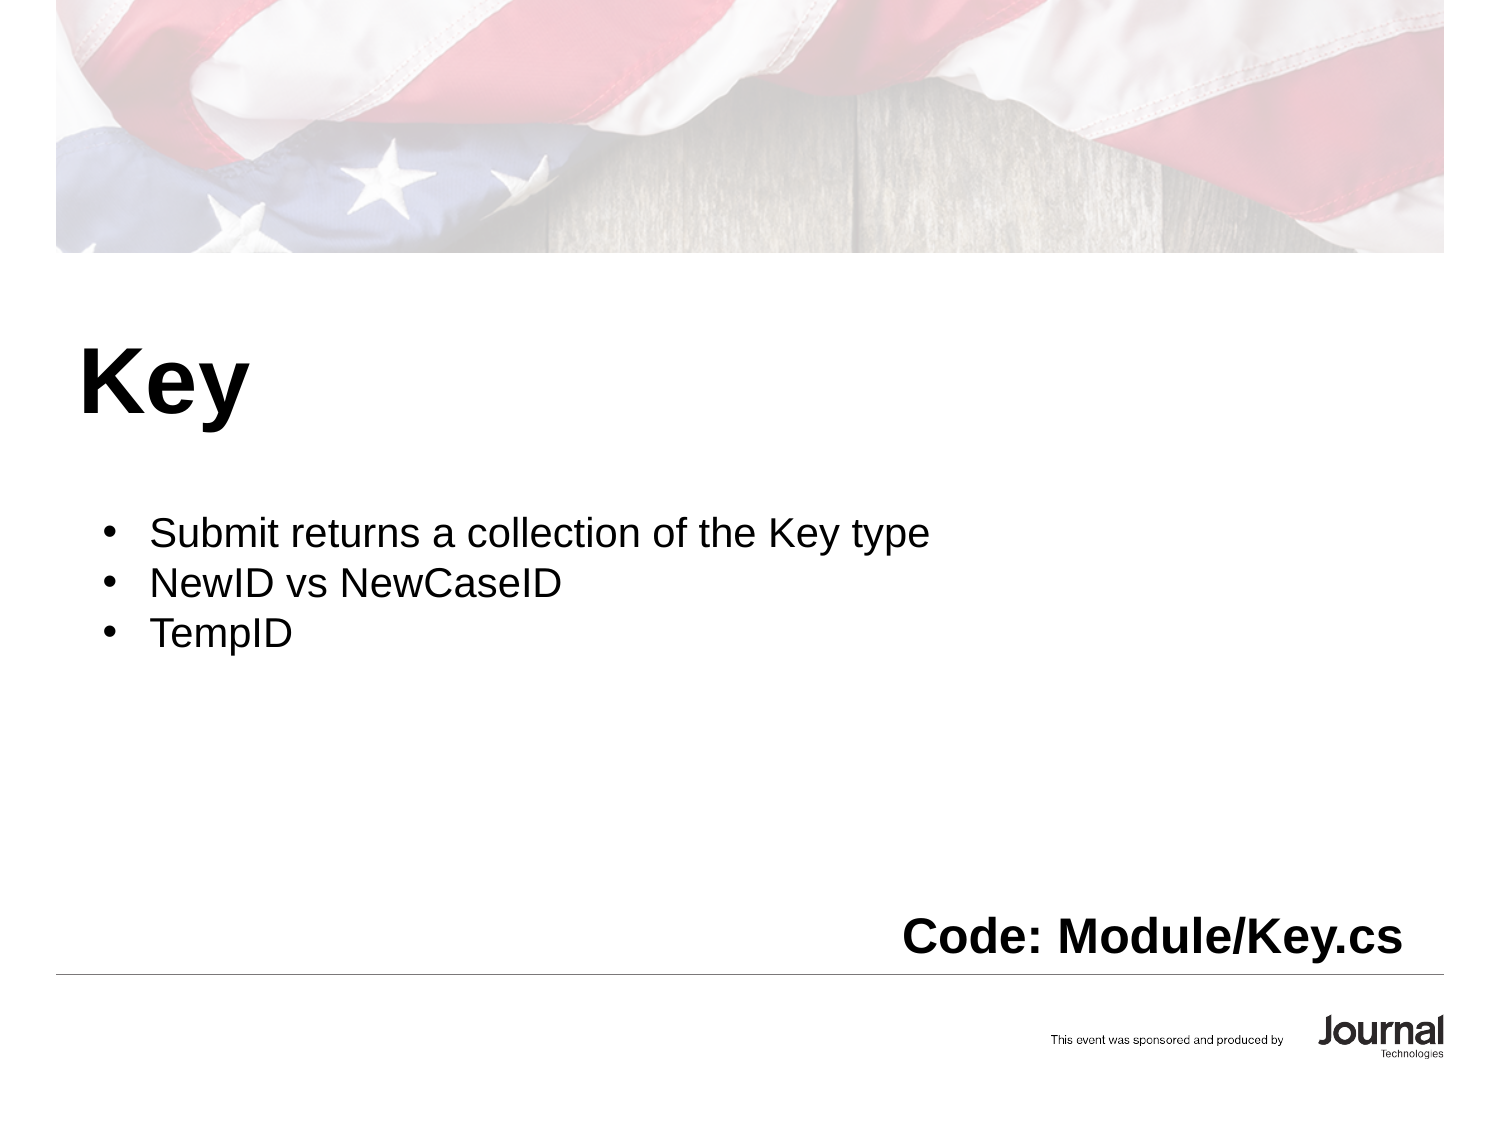

Key

Submit returns a collection of the Key type
NewID vs NewCaseID
TempID

Code: Module/Key.cs